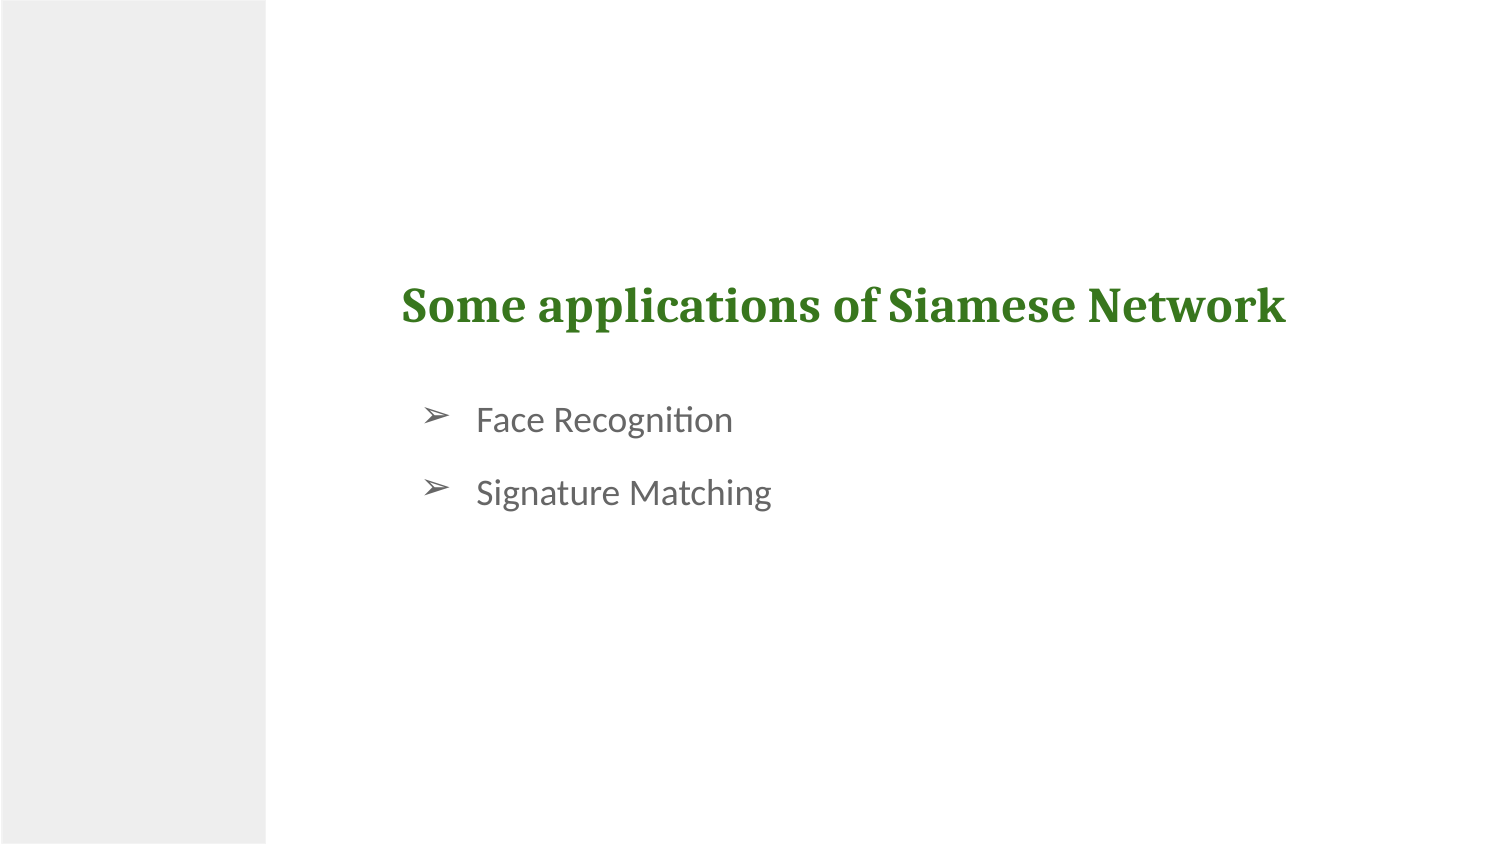

Some applications of Siamese Network

Face Recognition
Signature Matching